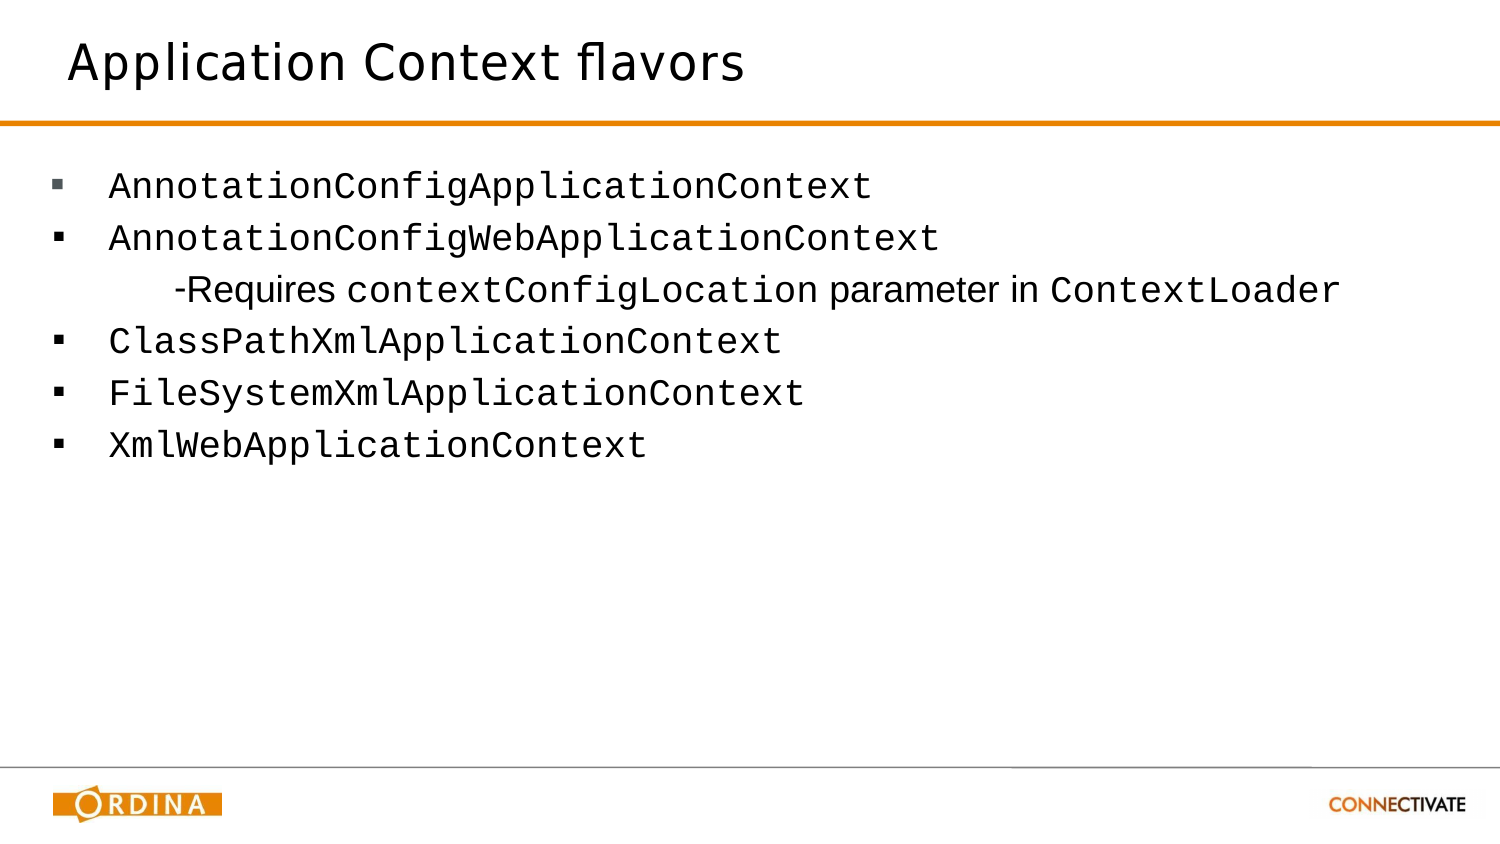

# Application Context flavors
AnnotationConfigApplicationContext
AnnotationConfigWebApplicationContext
Requires contextConfigLocation parameter in ContextLoader
ClassPathXmlApplicationContext
FileSystemXmlApplicationContext
XmlWebApplicationContext